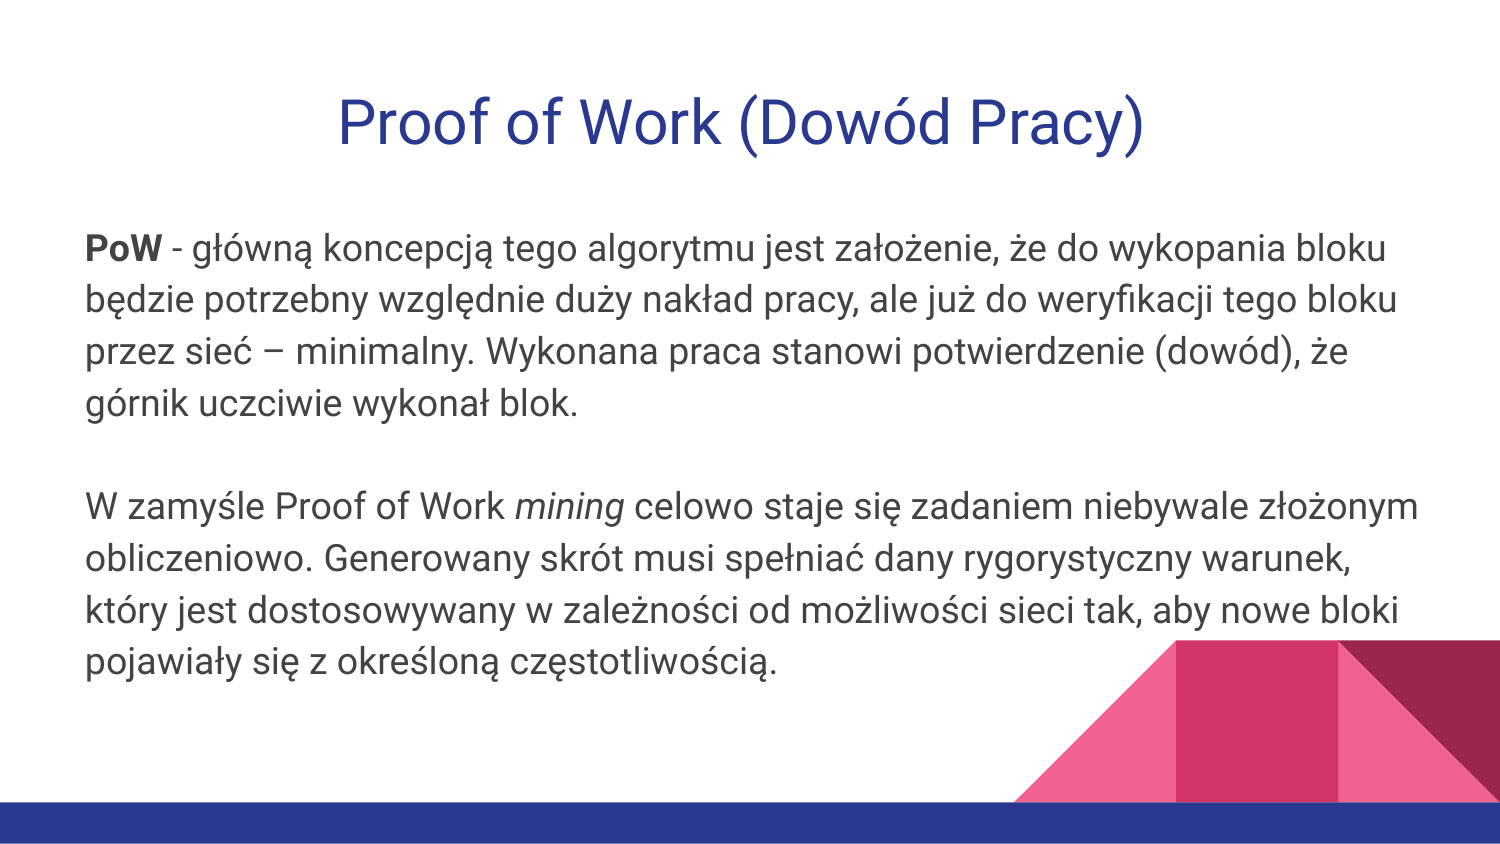

# Proof of Work (Dowód Pracy)
PoW - główną koncepcją tego algorytmu jest założenie, że do wykopania bloku będzie potrzebny względnie duży nakład pracy, ale już do weryfikacji tego bloku przez sieć – minimalny. Wykonana praca stanowi potwierdzenie (dowód), że górnik uczciwie wykonał blok.

W zamyśle Proof of Work mining celowo staje się zadaniem niebywale złożonym obliczeniowo. Generowany skrót musi spełniać dany rygorystyczny warunek, który jest dostosowywany w zależności od możliwości sieci tak, aby nowe bloki pojawiały się z określoną częstotliwością.